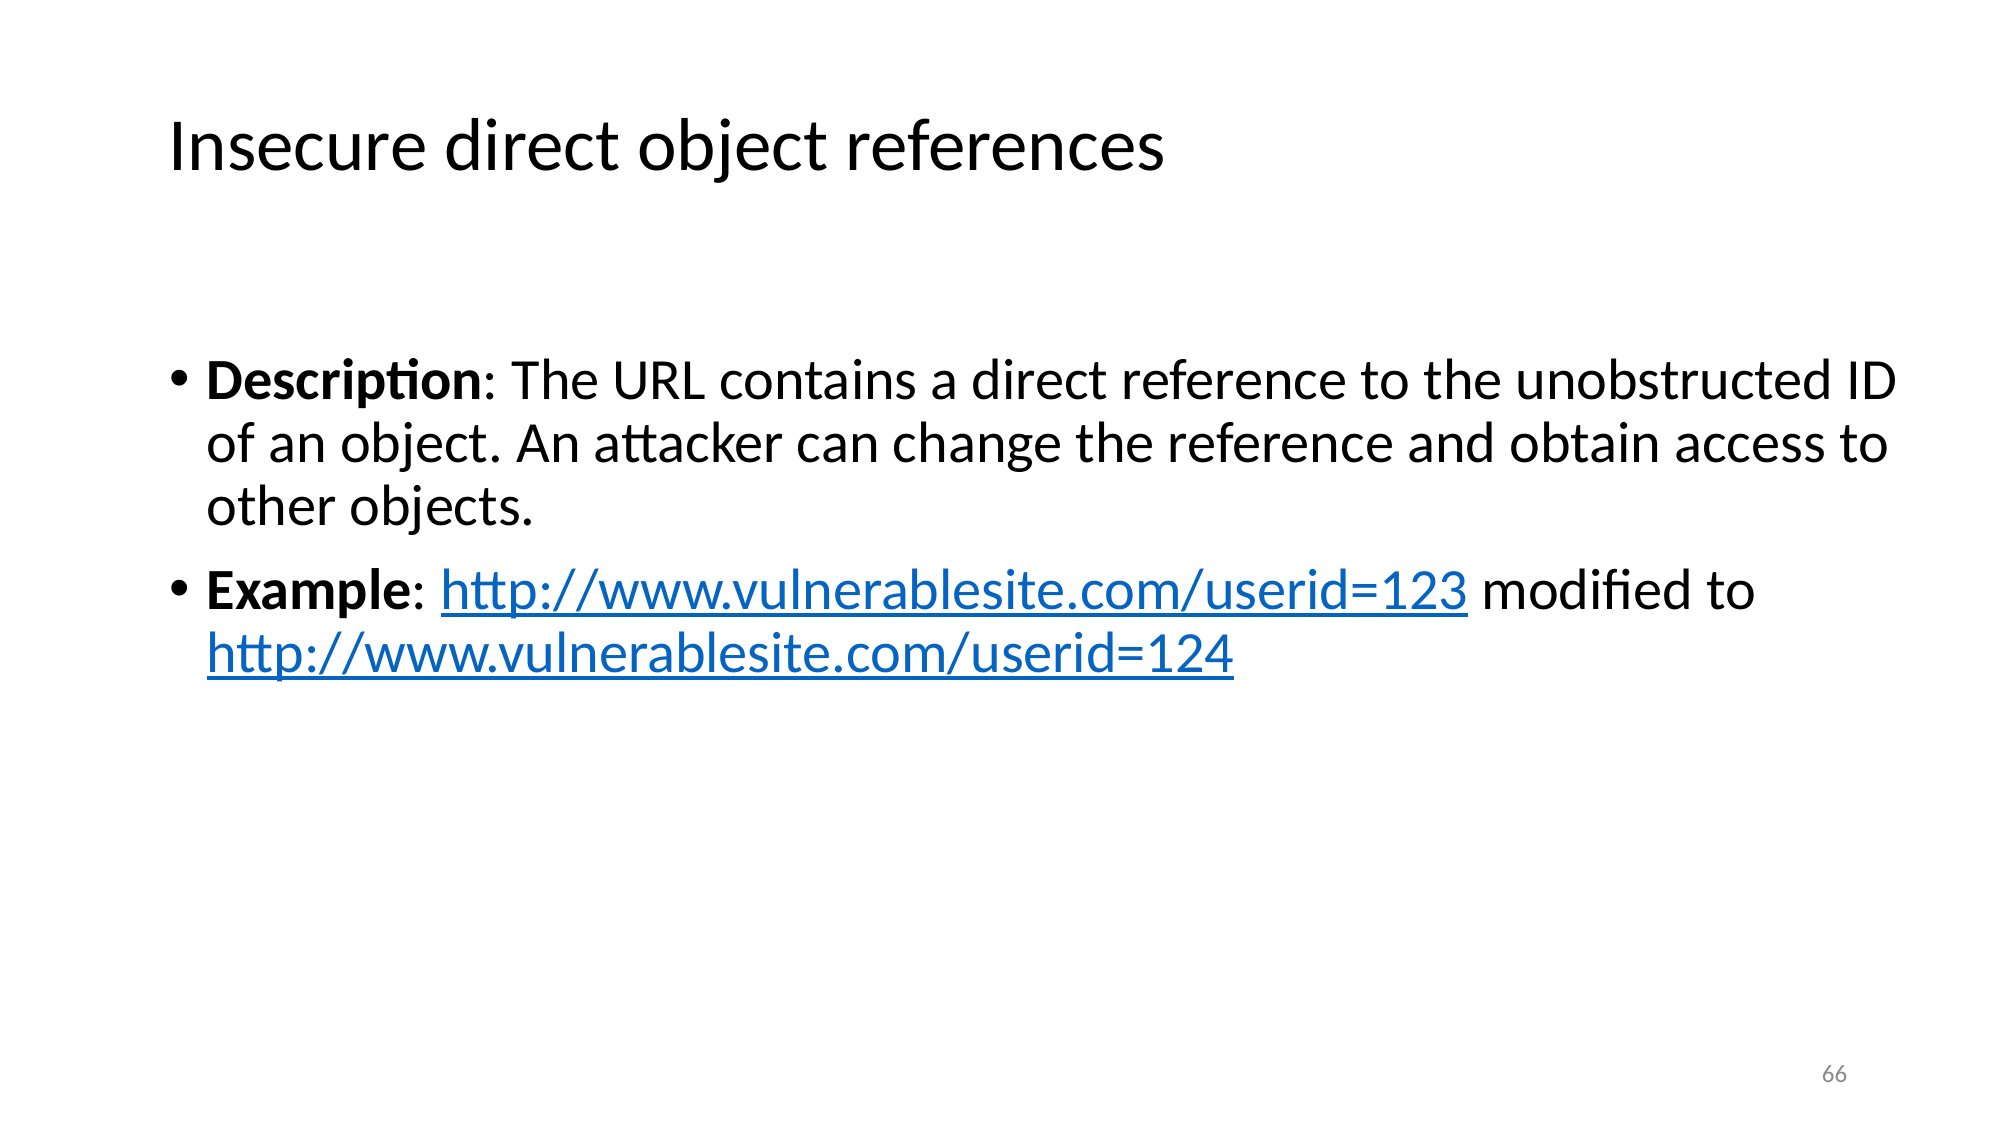

Insecure direct object references
Description: The URL contains a direct reference to the unobstructed ID of an object. An attacker can change the reference and obtain access to other objects.
Example: http://www.vulnerablesite.com/userid=123 modified to  http://www.vulnerablesite.com/userid=124

66